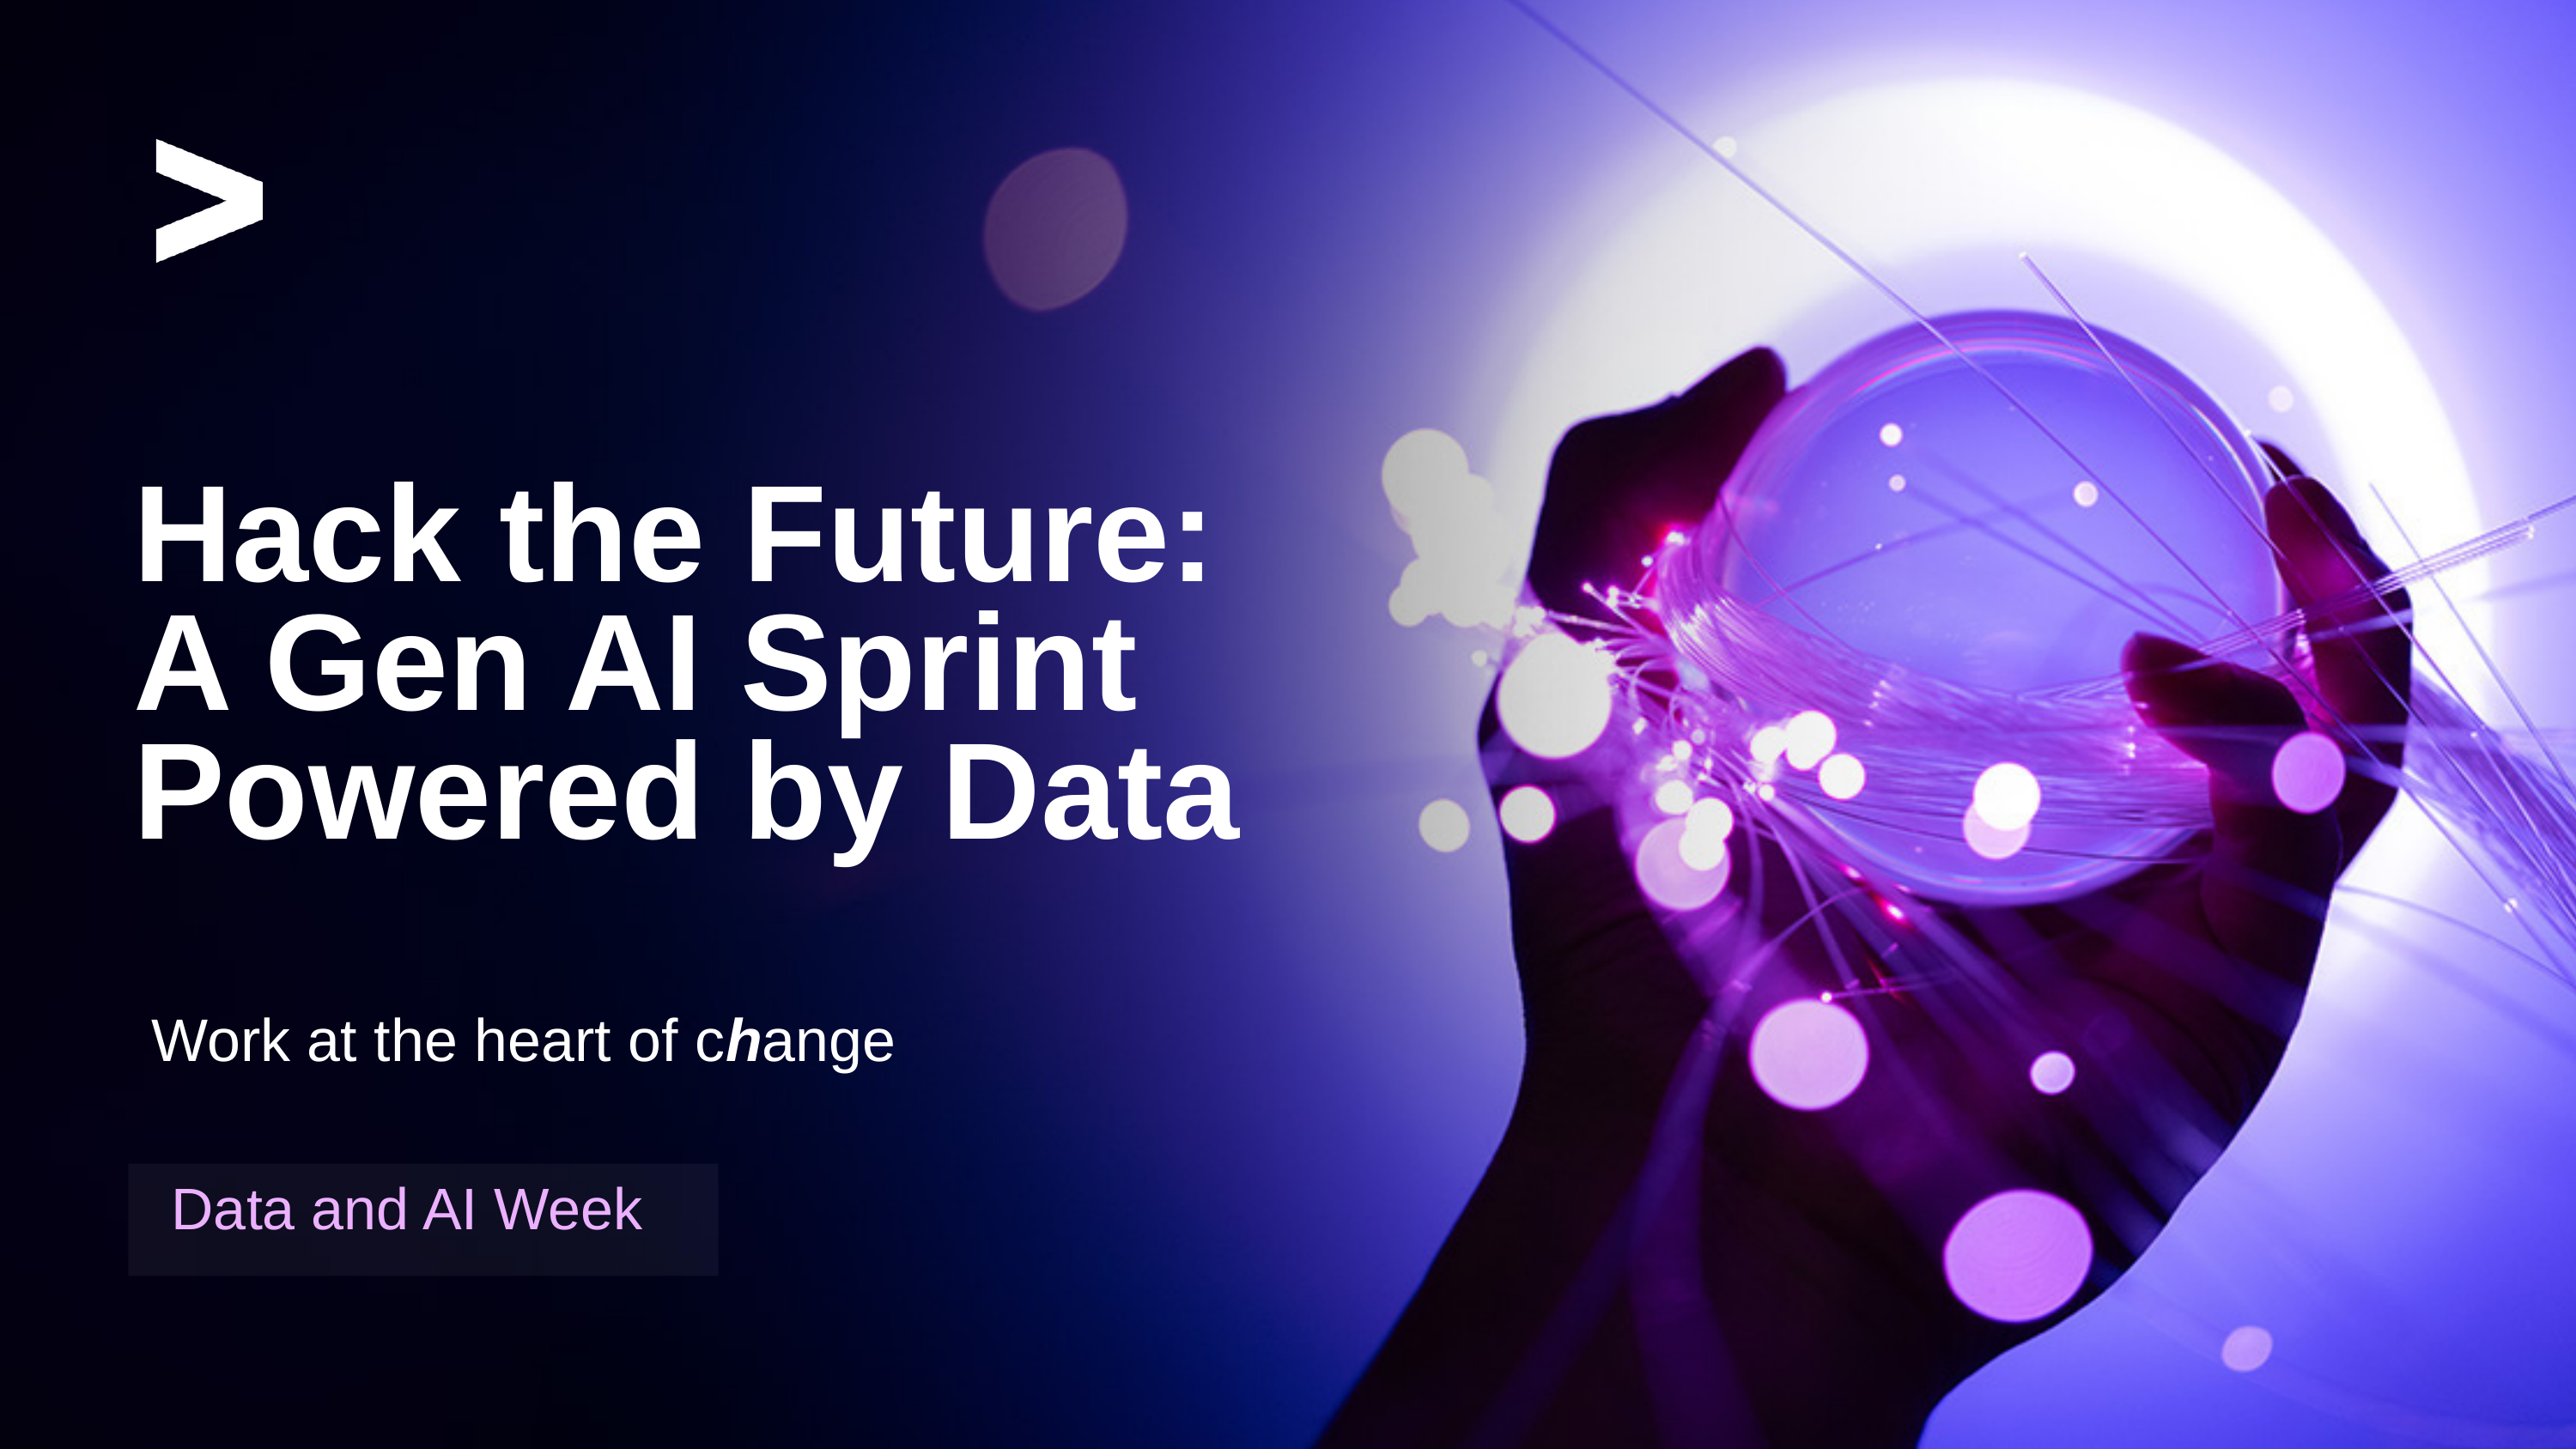

Hack the Future:
A Gen AI Sprint
Powered by Data

Work at the heart of change

Data and AI Week

‹#›